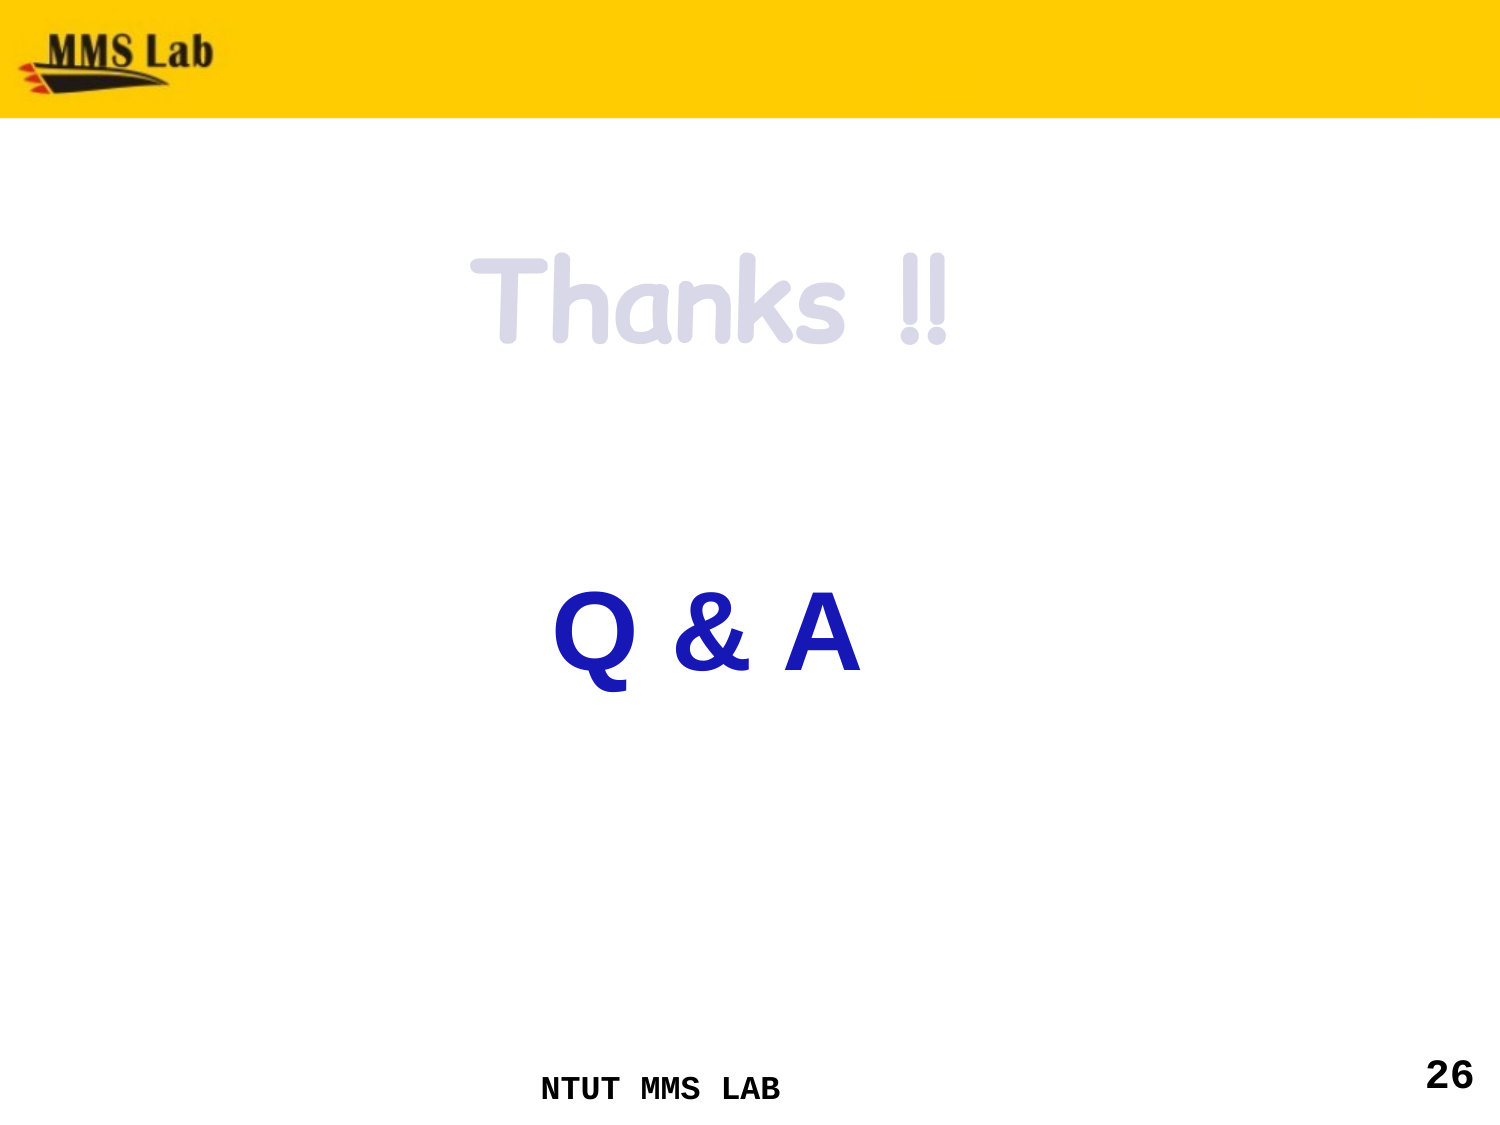

#

                  Thanks !!

Q & A
26
NTUT MMS LAB